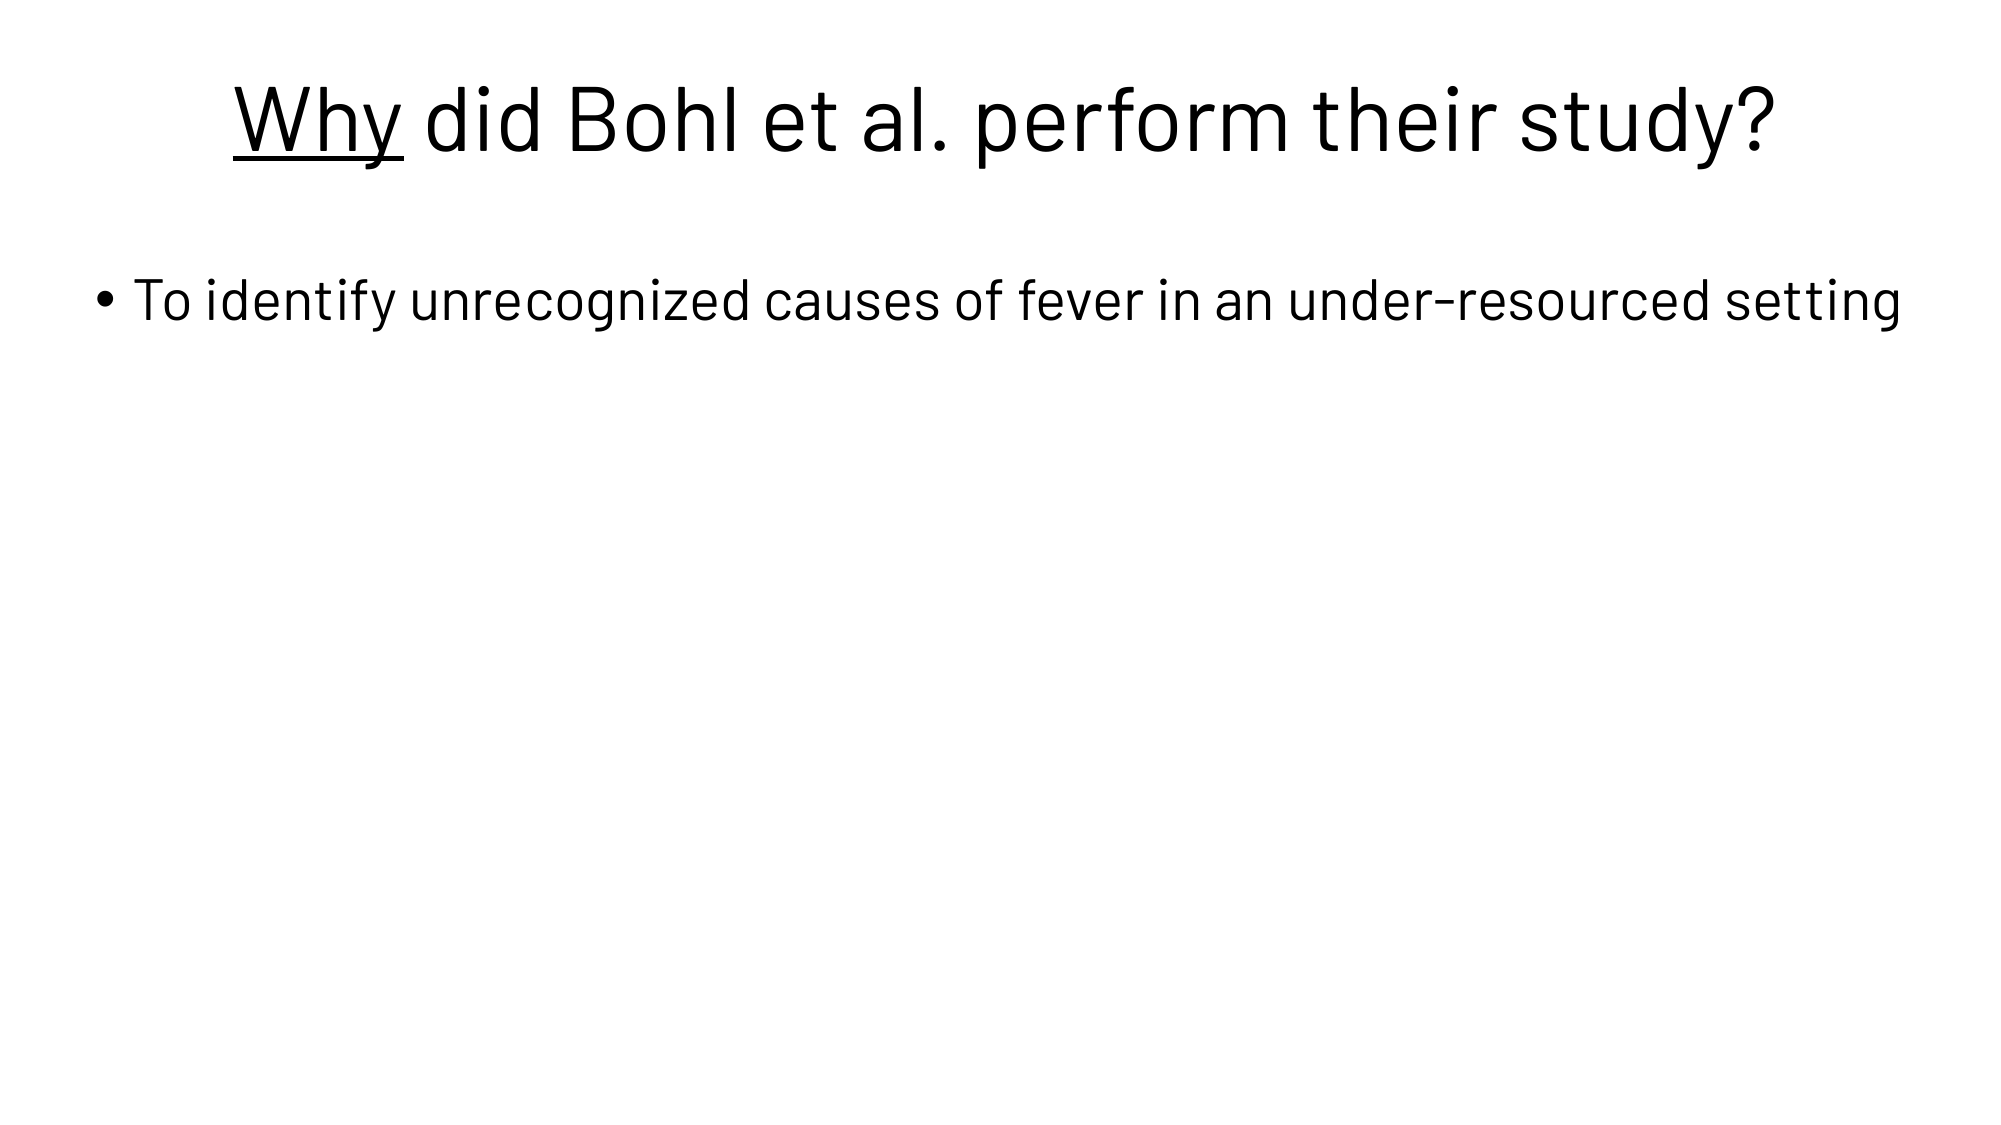

# Why did Bohl et al. perform their study?
To identify unrecognized causes of fever in an under-resourced setting